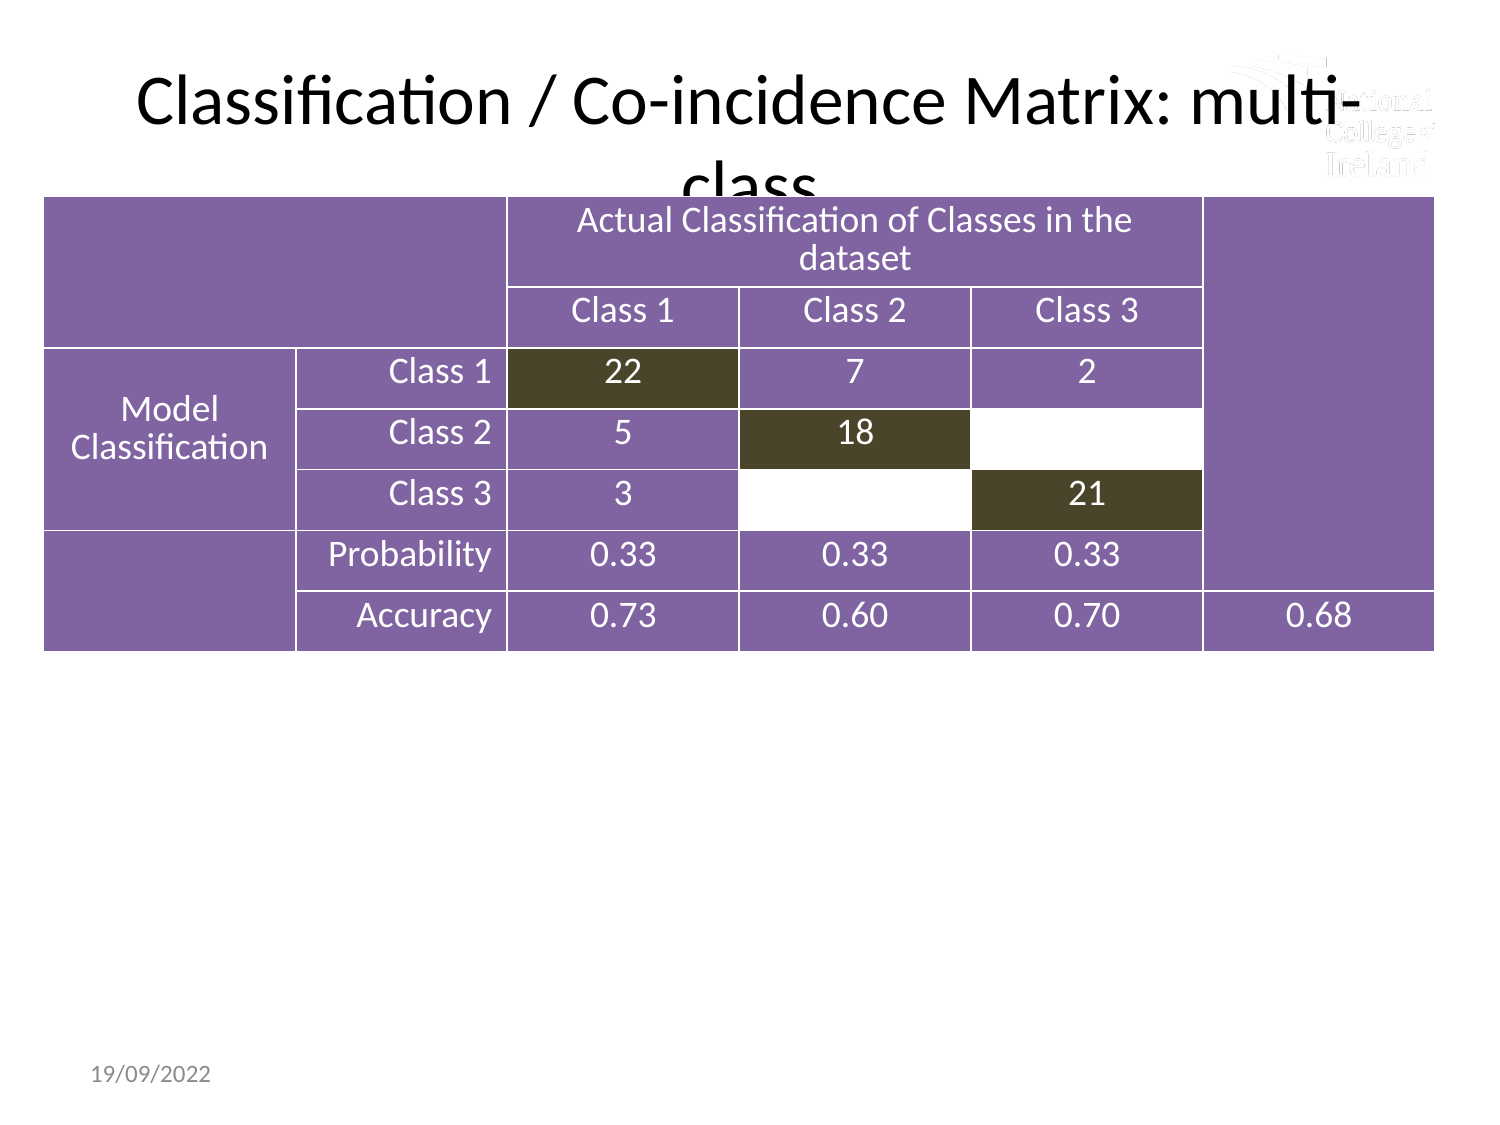

# Classification / Co-incidence Matrix: multi-class
|  |  | Actual Classification of Classes in the dataset |  |  |  |
| --- | --- | --- | --- | --- | --- |
|  |  | Class 1 | Class 2 | Class 3 |  |
| Model Classification | Class 1 | 22 | 7 | 2 |  |
|  | Class 2 | 5 | 18 | 7 |  |
|  | Class 3 | 3 | 5 | 21 |  |
|  | Probability | 0.33 | 0.33 | 0.33 |  |
|  | Accuracy | 0.73 | 0.60 | 0.70 | 0.68 |

19/09/2022